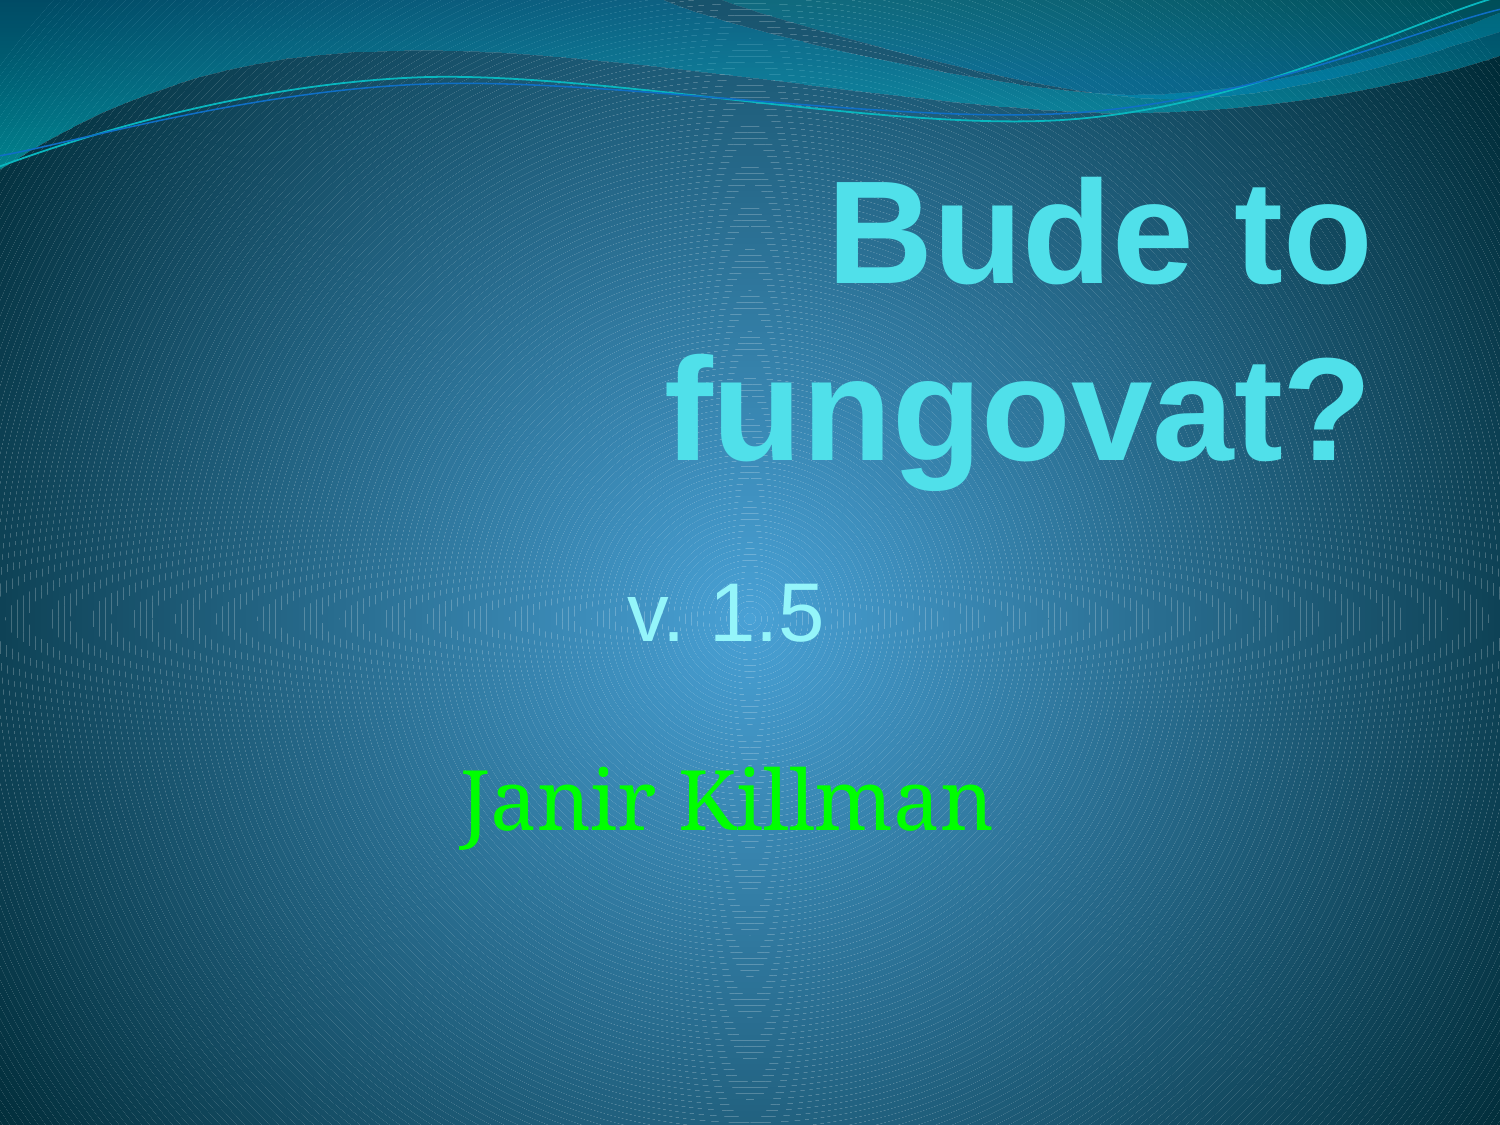

# Bude to fungovat?
v. 1.5
Janir Killman